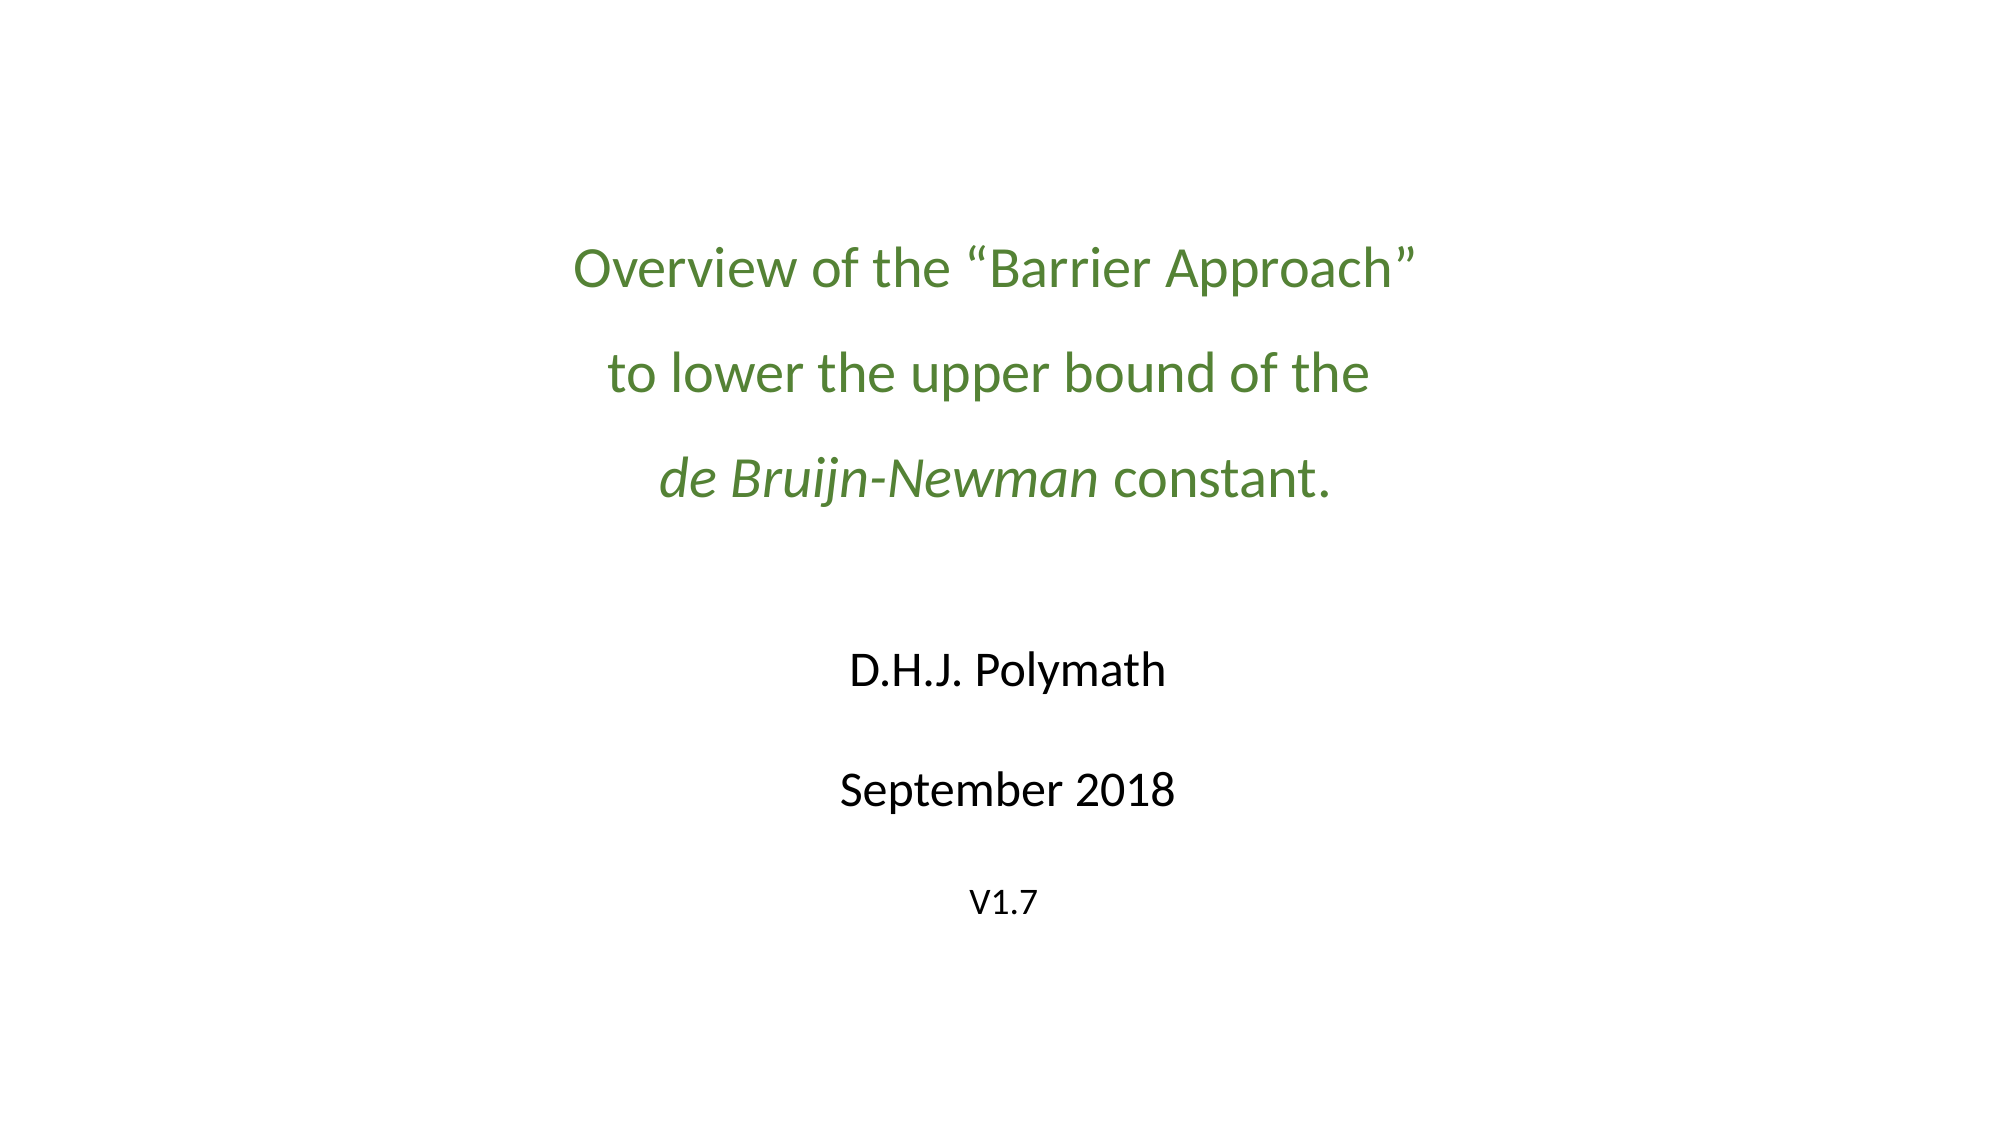

Overview of the “Barrier Approach”
to lower the upper bound of the
de Bruijn-Newman constant.
D.H.J. Polymath

September 2018

V1.7